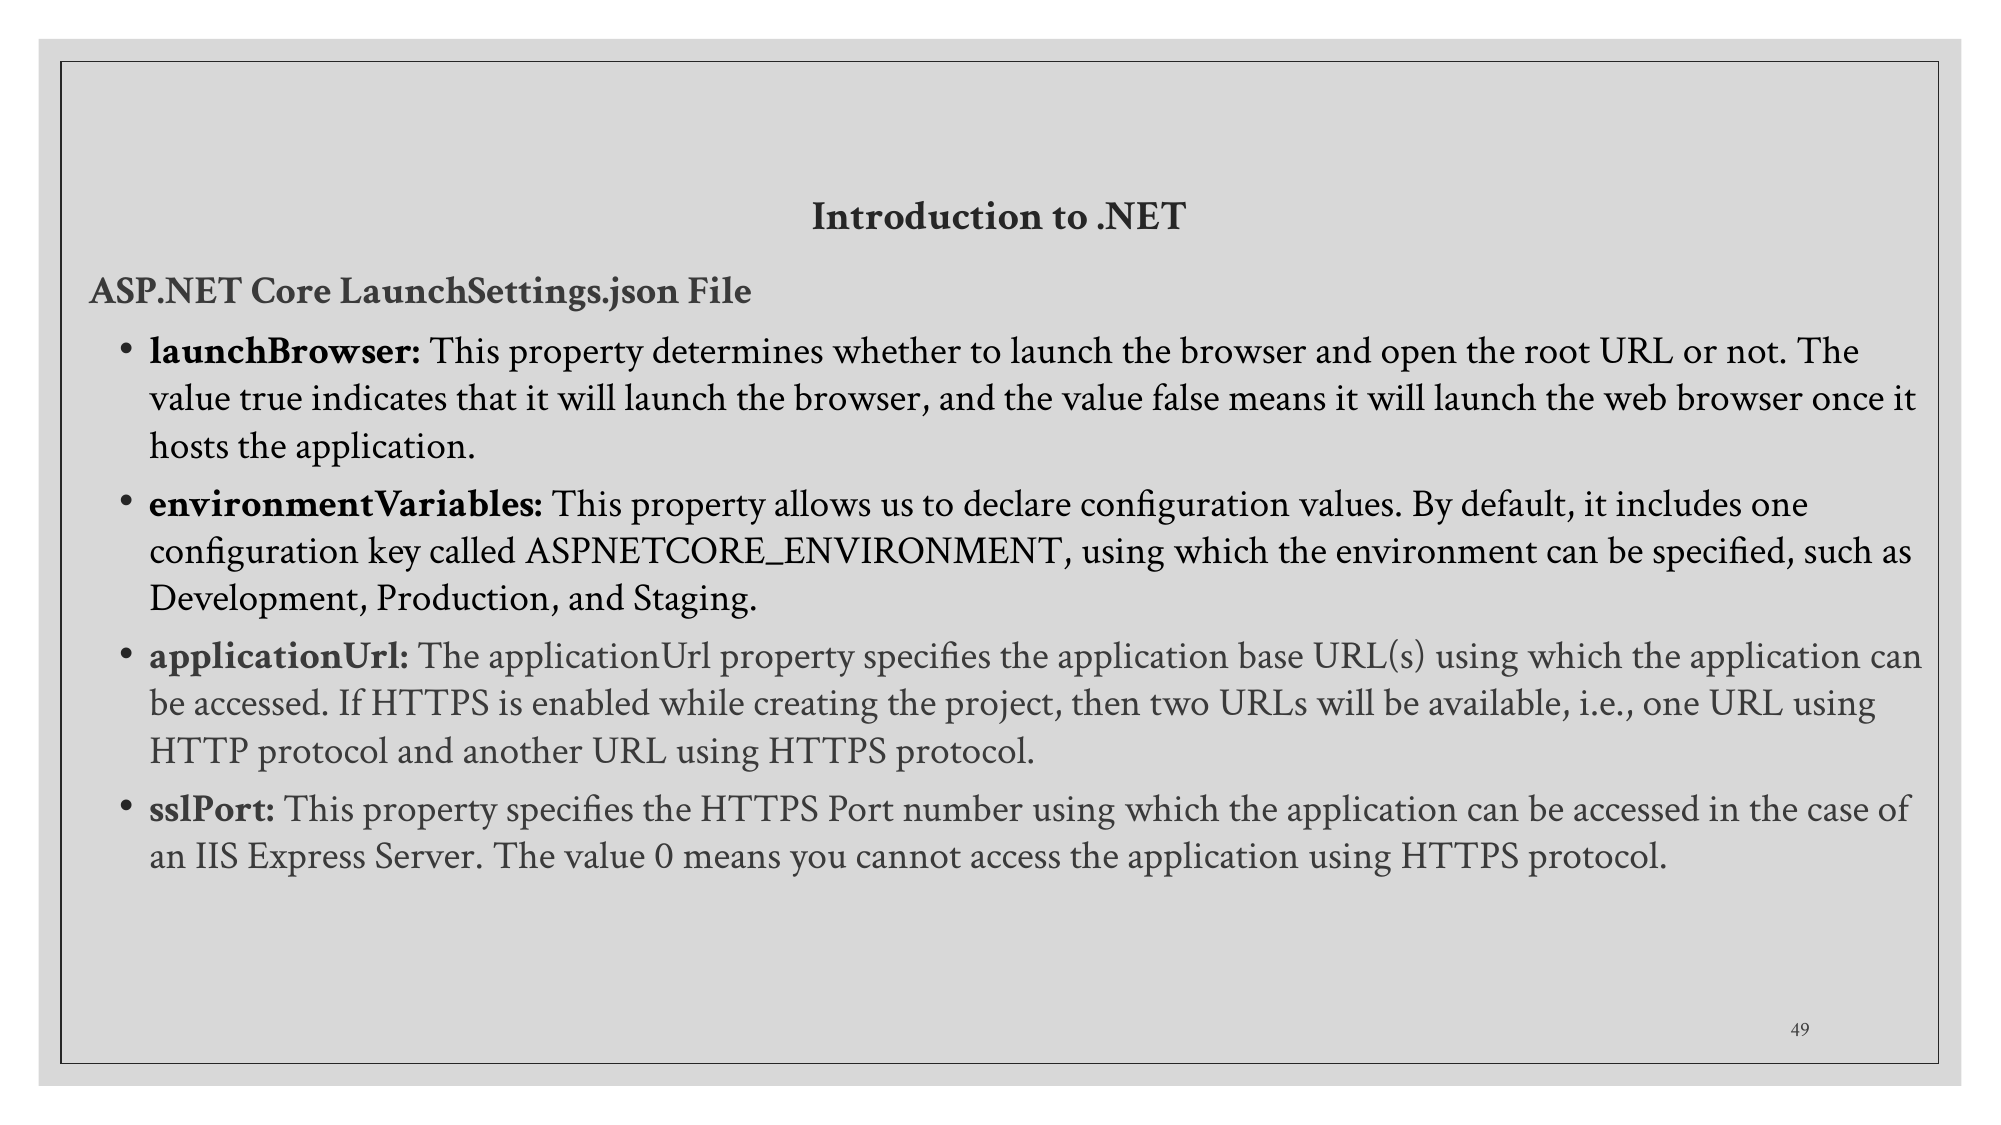

# Introduction to .NET
 ASP.NET Core LaunchSettings.json File
launchBrowser: This property determines whether to launch the browser and open the root URL or not. The value true indicates that it will launch the browser, and the value false means it will launch the web browser once it hosts the application.
environmentVariables: This property allows us to declare configuration values. By default, it includes one configuration key called ASPNETCORE_ENVIRONMENT, using which the environment can be specified, such as Development, Production, and Staging.
applicationUrl: The applicationUrl property specifies the application base URL(s) using which the application can be accessed. If HTTPS is enabled while creating the project, then two URLs will be available, i.e., one URL using HTTP protocol and another URL using HTTPS protocol.
sslPort: This property specifies the HTTPS Port number using which the application can be accessed in the case of an IIS Express Server. The value 0 means you cannot access the application using HTTPS protocol.

49